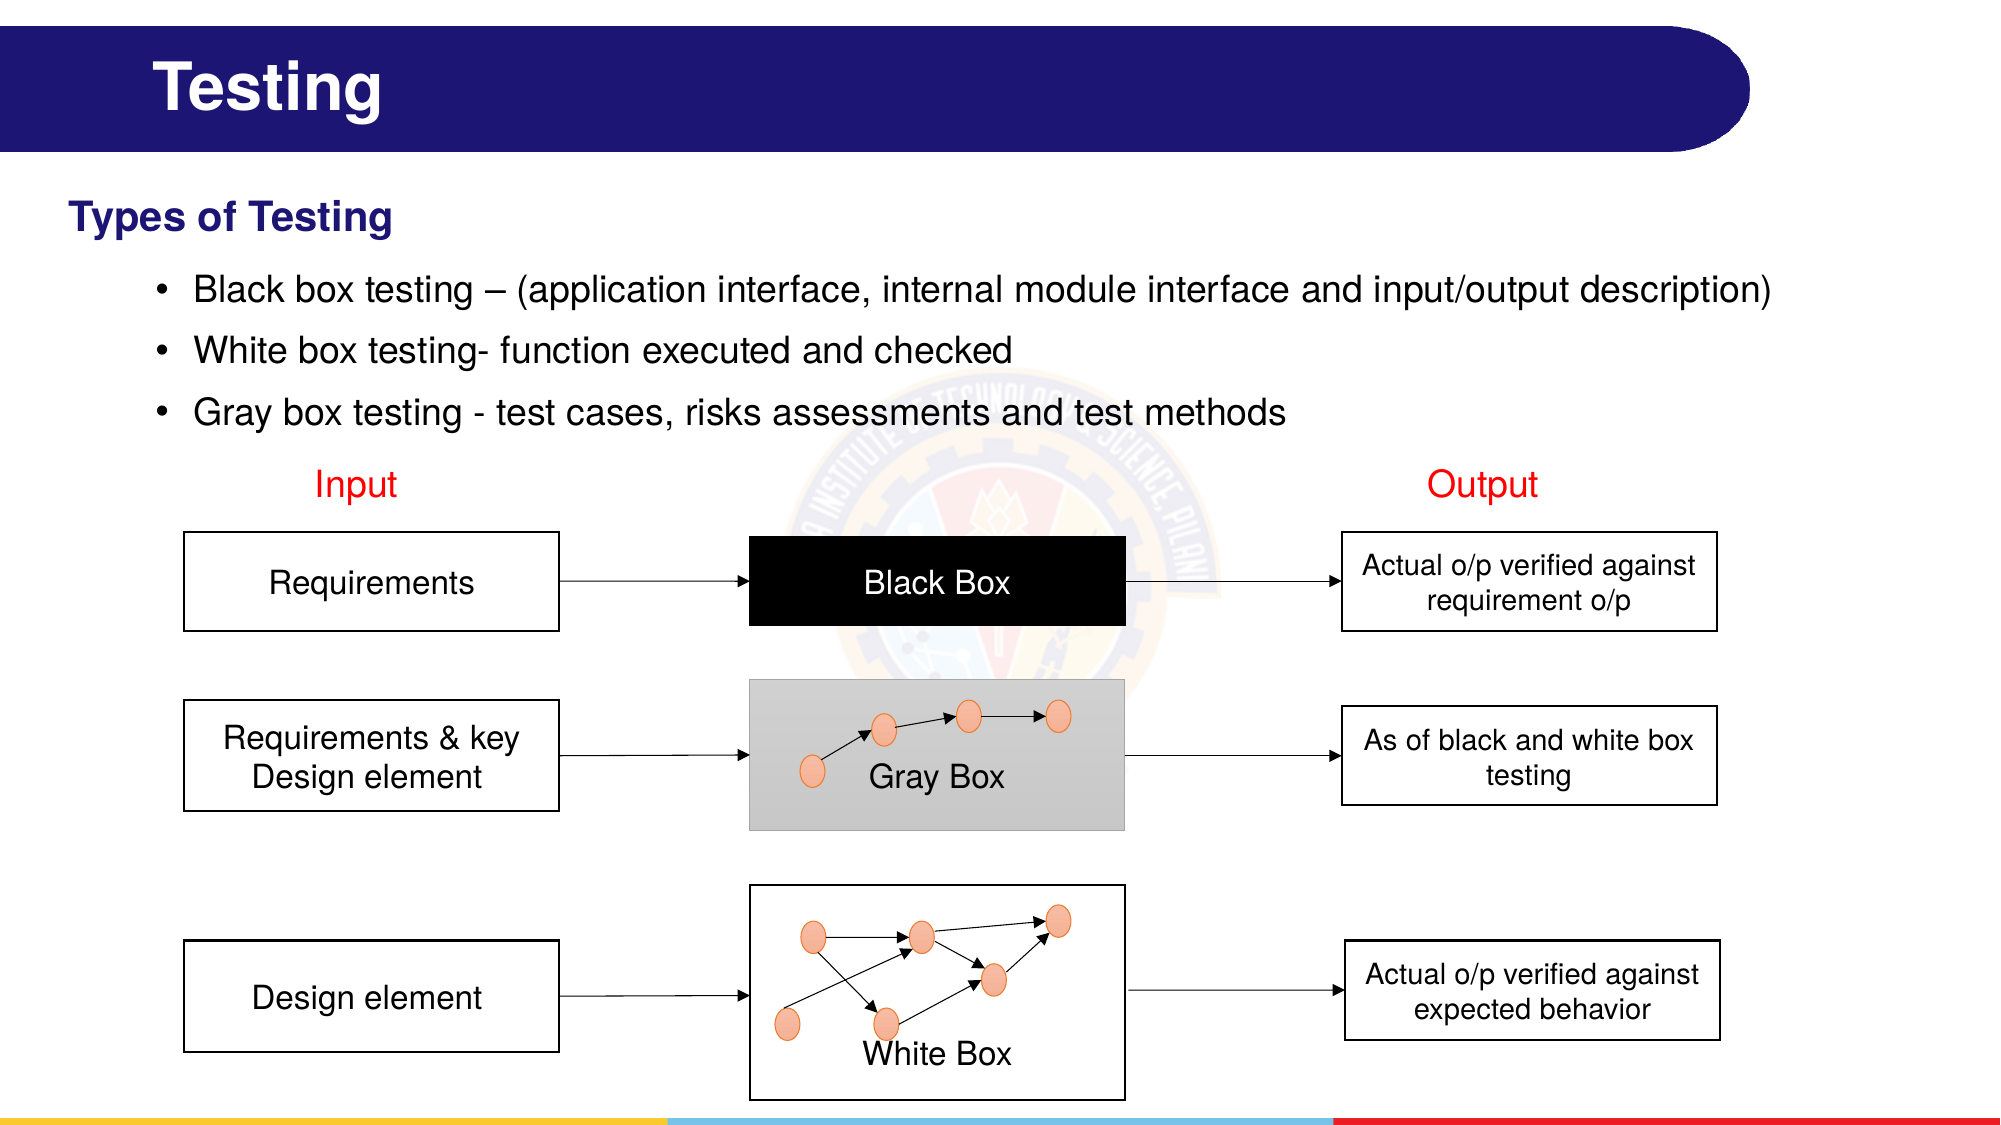

# Testing
Types of Testing
Black box testing – (application interface, internal module interface and input/output description)
White box testing- function executed and checked
Gray box testing - test cases, risks assessments and test methods

Input
Output
Requirements
Actual o/p verified against requirement o/p
Black Box

Gray Box

Requirements & key Design element

As of black and white box testing

White Box

Design element

Actual o/p verified against expected behavior